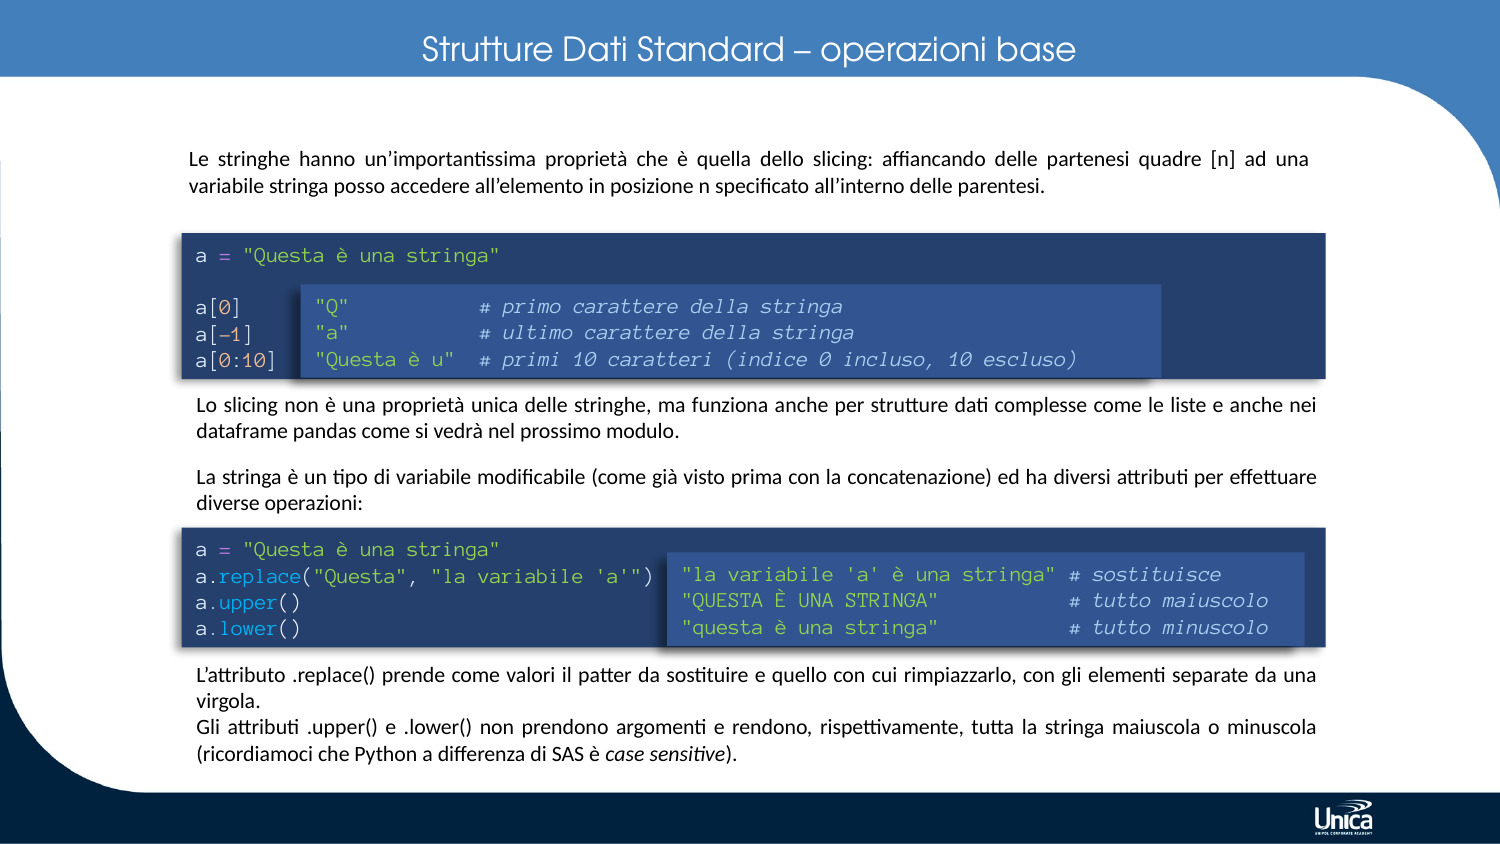

# Strutture Dati Standard – operazioni base
Le stringhe hanno un’importantissima proprietà che è quella dello slicing: affiancando delle partenesi quadre [n] ad una variabile stringa posso accedere all’elemento in posizione n specificato all’interno delle parentesi.
a = "Questa è una stringa"

a[0]
a[-1]
a[0:10]
"Q"           # primo carattere della stringa
"a"           # ultimo carattere della stringa
"Questa è u"  # primi 10 caratteri (indice 0 incluso, 10 escluso)
Lo slicing non è una proprietà unica delle stringhe, ma funziona anche per strutture dati complesse come le liste e anche nei dataframe pandas come si vedrà nel prossimo modulo.
La stringa è un tipo di variabile modificabile (come già visto prima con la concatenazione) ed ha diversi attributi per effettuare diverse operazioni:
a = "Questa è una stringa"
a.replace("Questa", "la variabile 'a'")
a.upper()
a.lower()
"la variabile 'a' è una stringa" # sostituisce
"QUESTA È UNA STRINGA"           # tutto maiuscolo
"questa è una stringa"           # tutto minuscolo
L’attributo .replace() prende come valori il patter da sostituire e quello con cui rimpiazzarlo, con gli elementi separate da una virgola.
Gli attributi .upper() e .lower() non prendono argomenti e rendono, rispettivamente, tutta la stringa maiuscola o minuscola (ricordiamoci che Python a differenza di SAS è case sensitive).